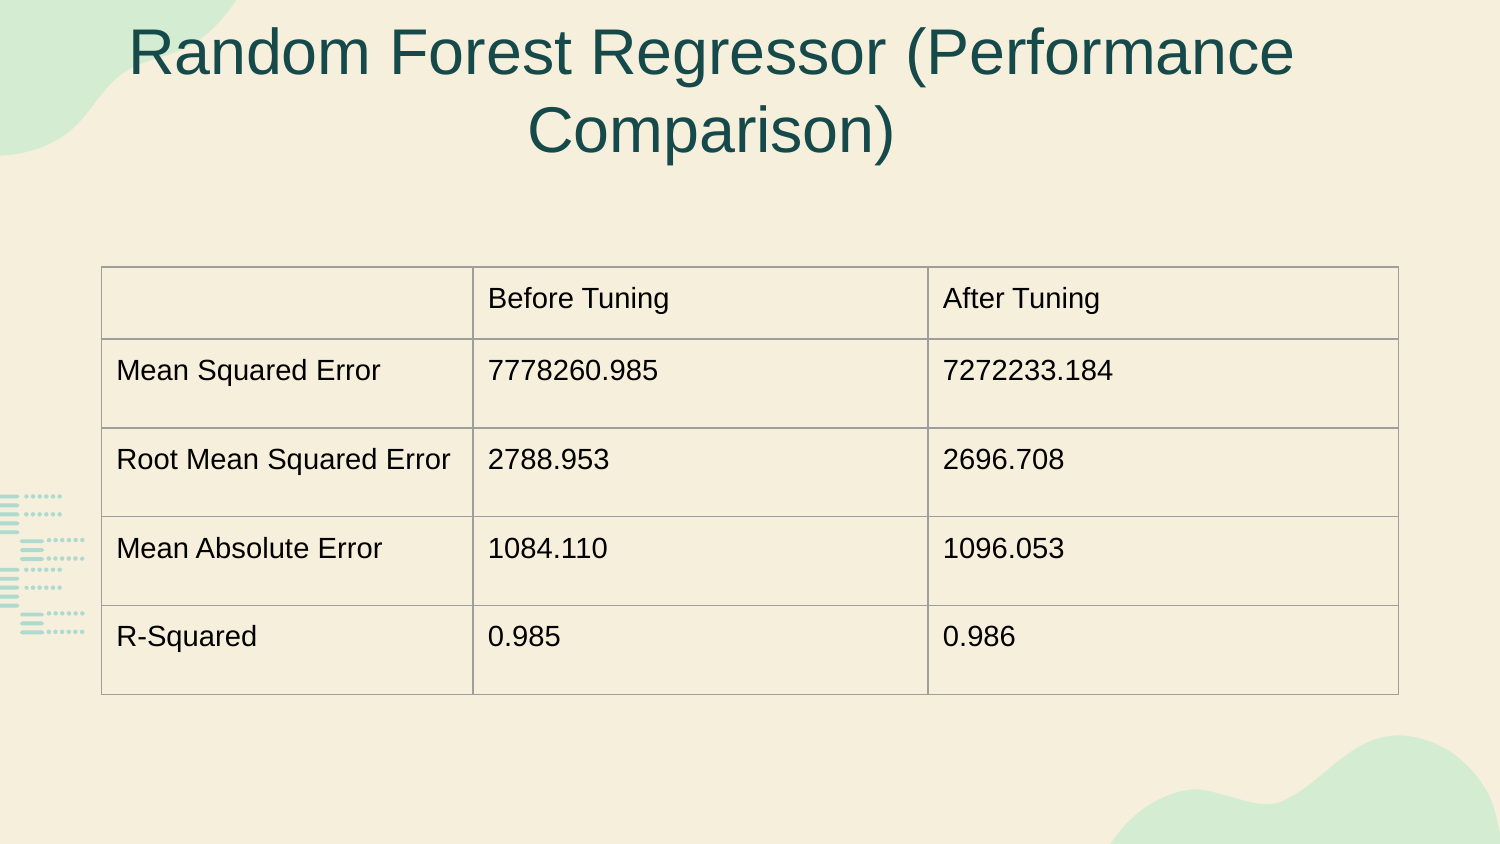

# Random Forest Regressor (Performance Comparison)
|  | Before Tuning | After Tuning |
| --- | --- | --- |
| Mean Squared Error | 7778260.985 | 7272233.184 |
| Root Mean Squared Error | 2788.953 | 2696.708 |
| Mean Absolute Error | 1084.110 | 1096.053 |
| R-Squared | 0.985 | 0.986 |